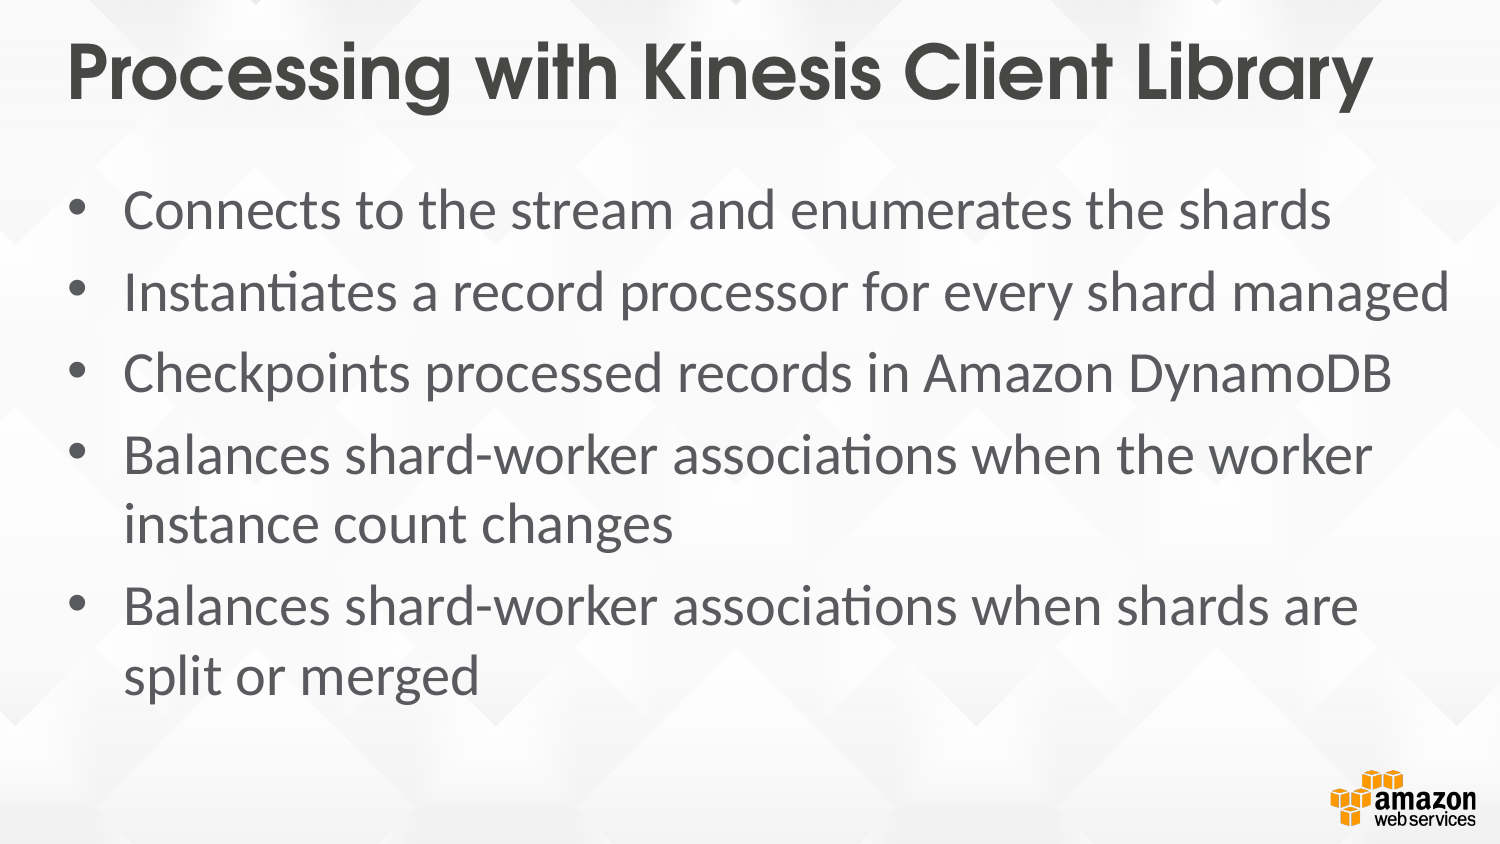

# Processing with Kinesis Client Library
Connects to the stream and enumerates the shards
Instantiates a record processor for every shard managed
Checkpoints processed records in Amazon DynamoDB
Balances shard-worker associations when the worker instance count changes
Balances shard-worker associations when shards are split or merged